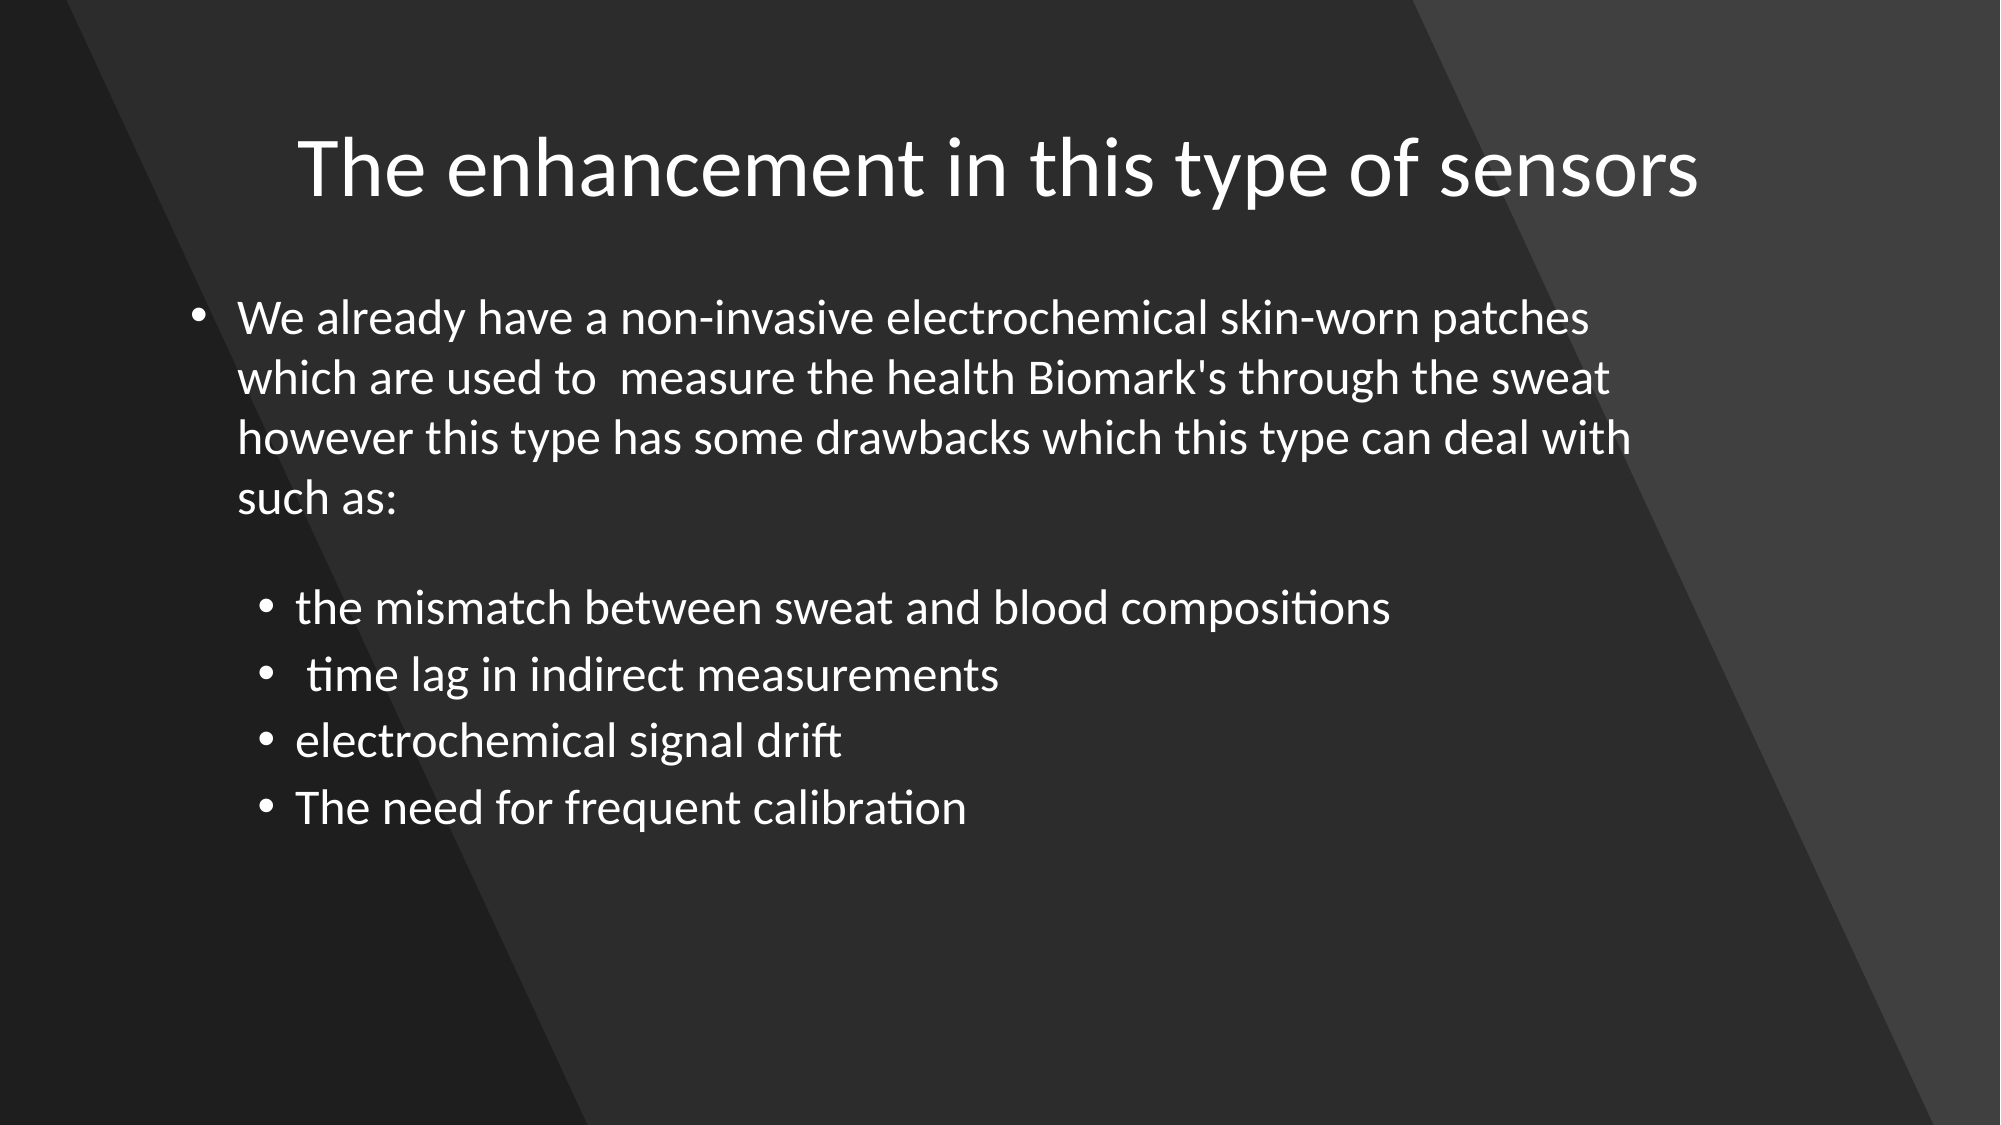

The enhancement in this type of sensors
We already have a non-invasive electrochemical skin-worn patches which are used to  measure the health Biomark's through the sweat however this type has some drawbacks which this type can deal with such as:

the mismatch between sweat and blood compositions
 time lag in indirect measurements
electrochemical signal drift
The need for frequent calibration